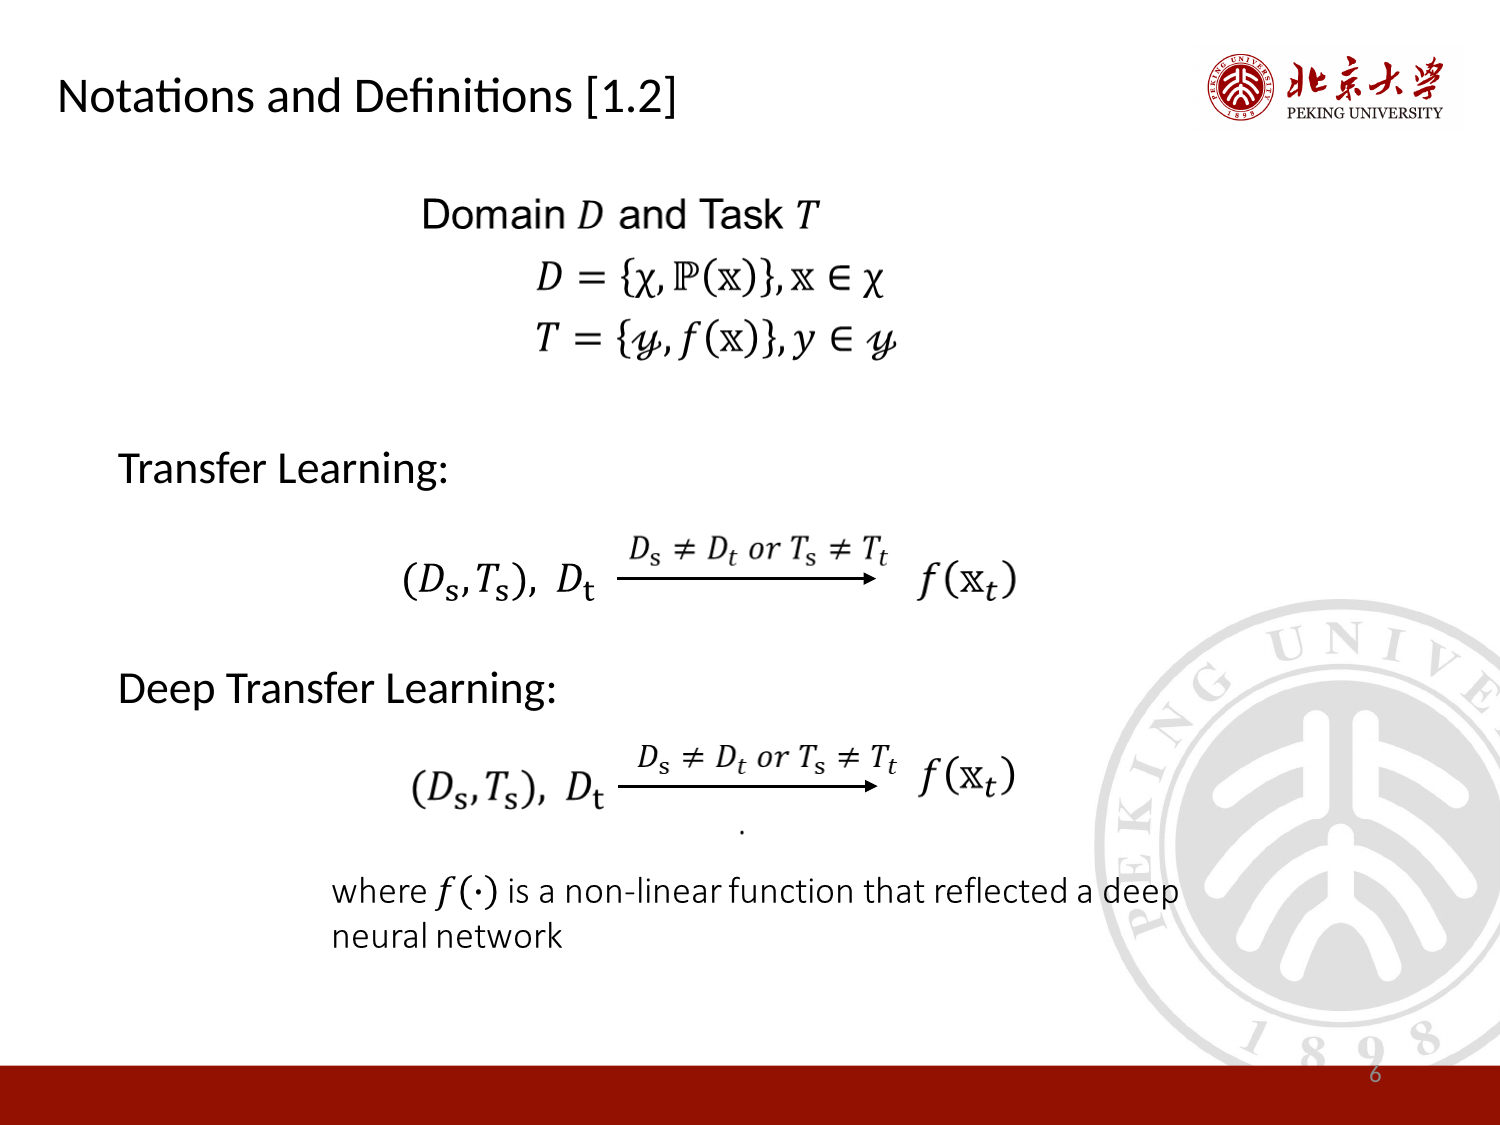

Notations and Definitions [1.2]

Transfer Learning:

Deep Transfer Learning:

6